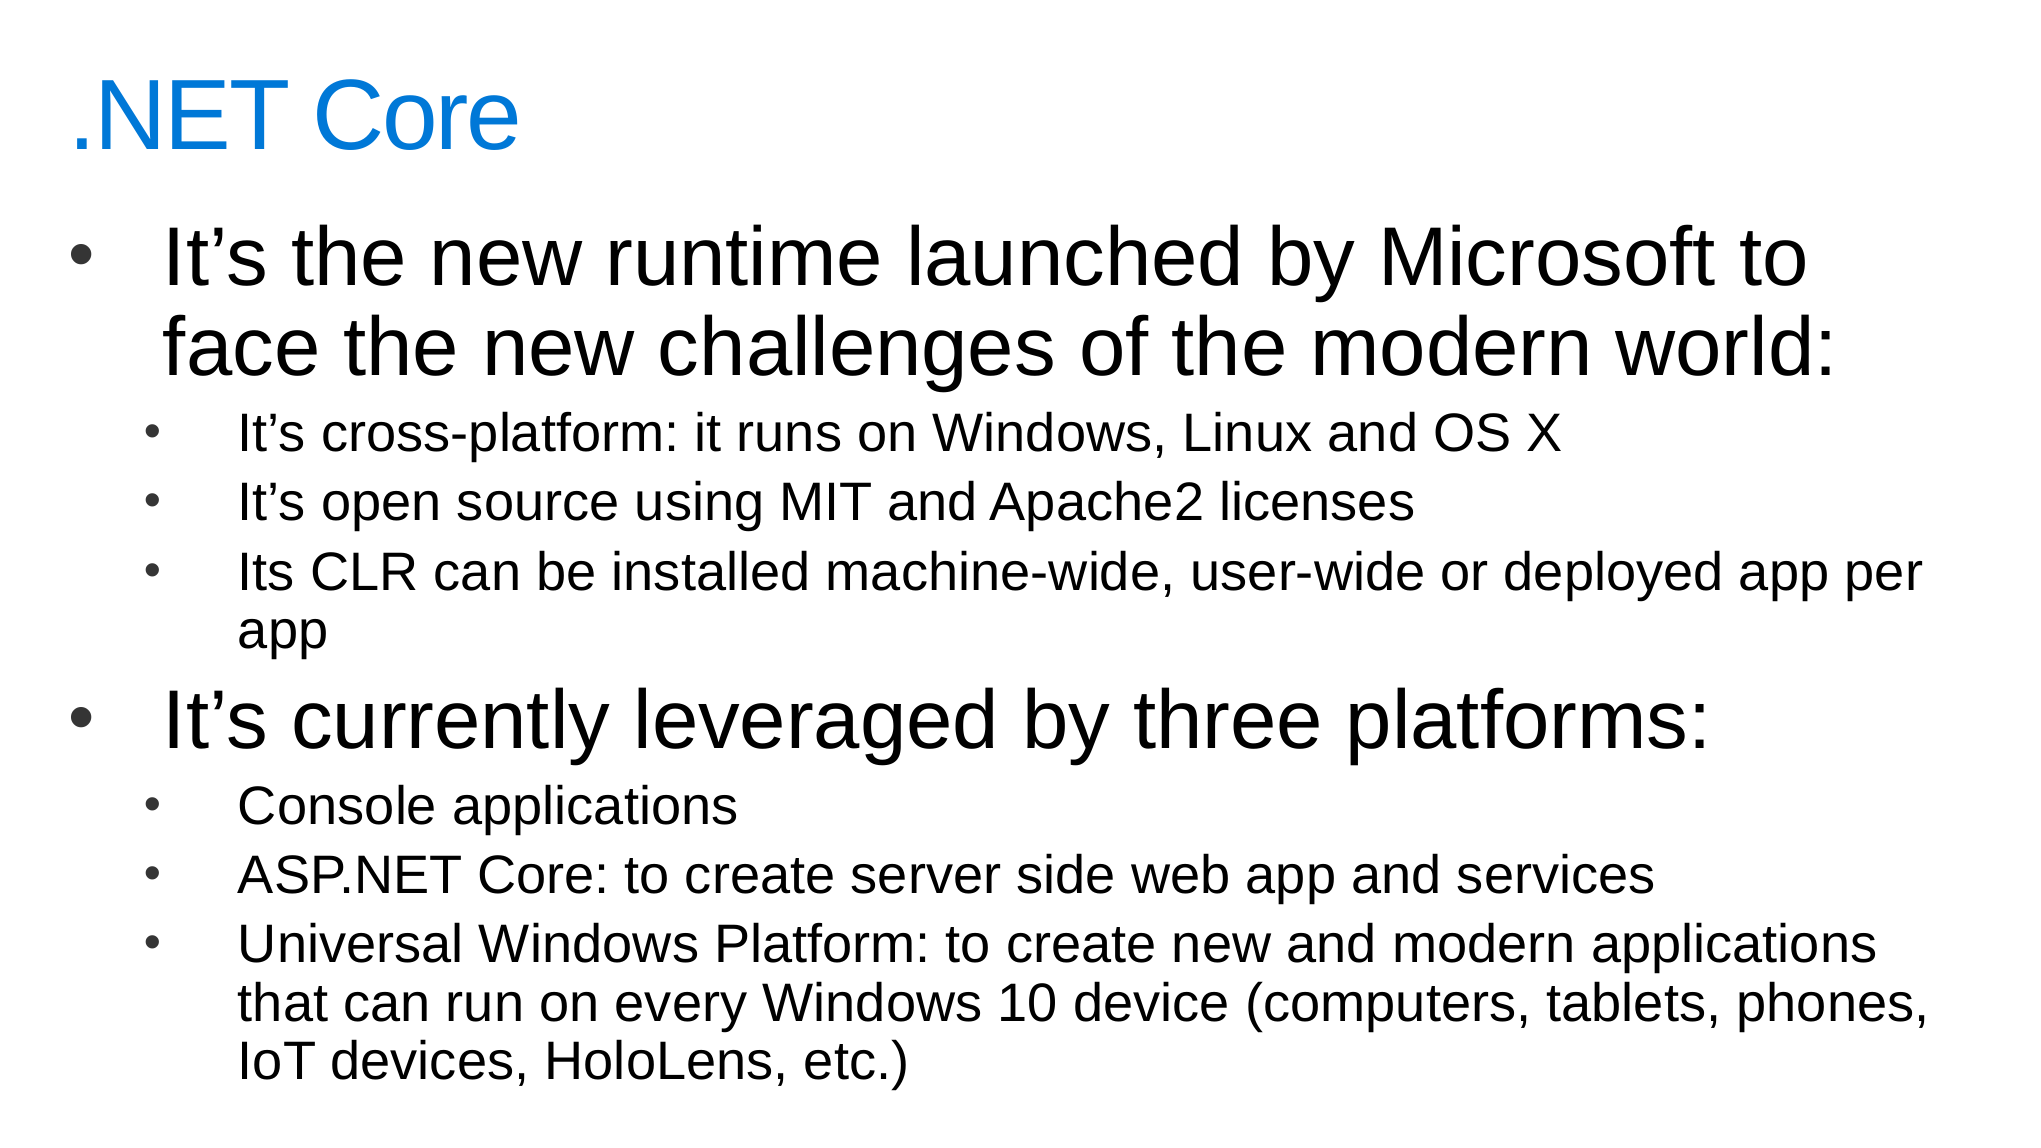

# .NET Core
It’s the new runtime launched by Microsoft to face the new challenges of the modern world:
It’s cross-platform: it runs on Windows, Linux and OS X
It’s open source using MIT and Apache2 licenses
Its CLR can be installed machine-wide, user-wide or deployed app per app
It’s currently leveraged by three platforms:
Console applications
ASP.NET Core: to create server side web app and services
Universal Windows Platform: to create new and modern applications that can run on every Windows 10 device (computers, tablets, phones, IoT devices, HoloLens, etc.)